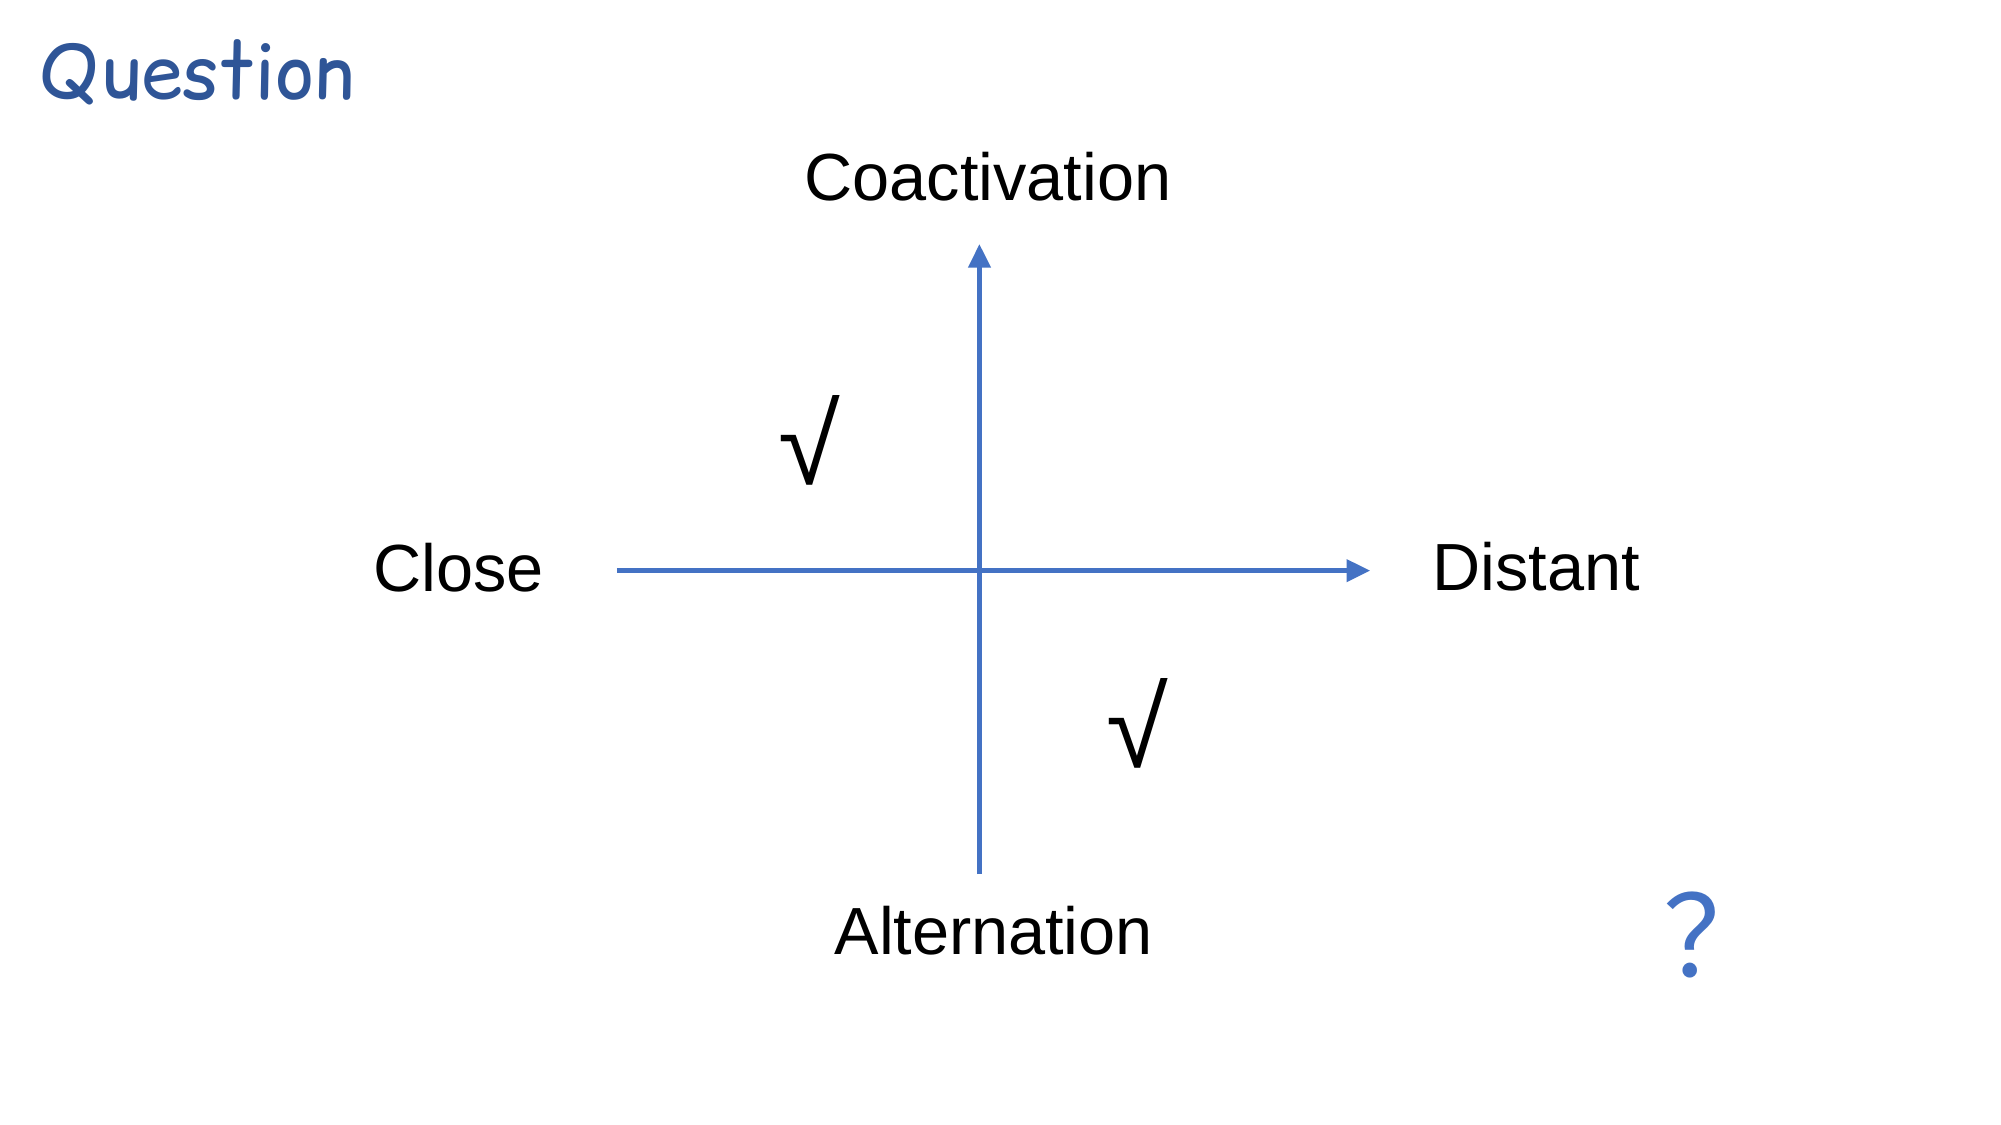

# Question
Coactivation
√
Distant
Close
√
？
Alternation